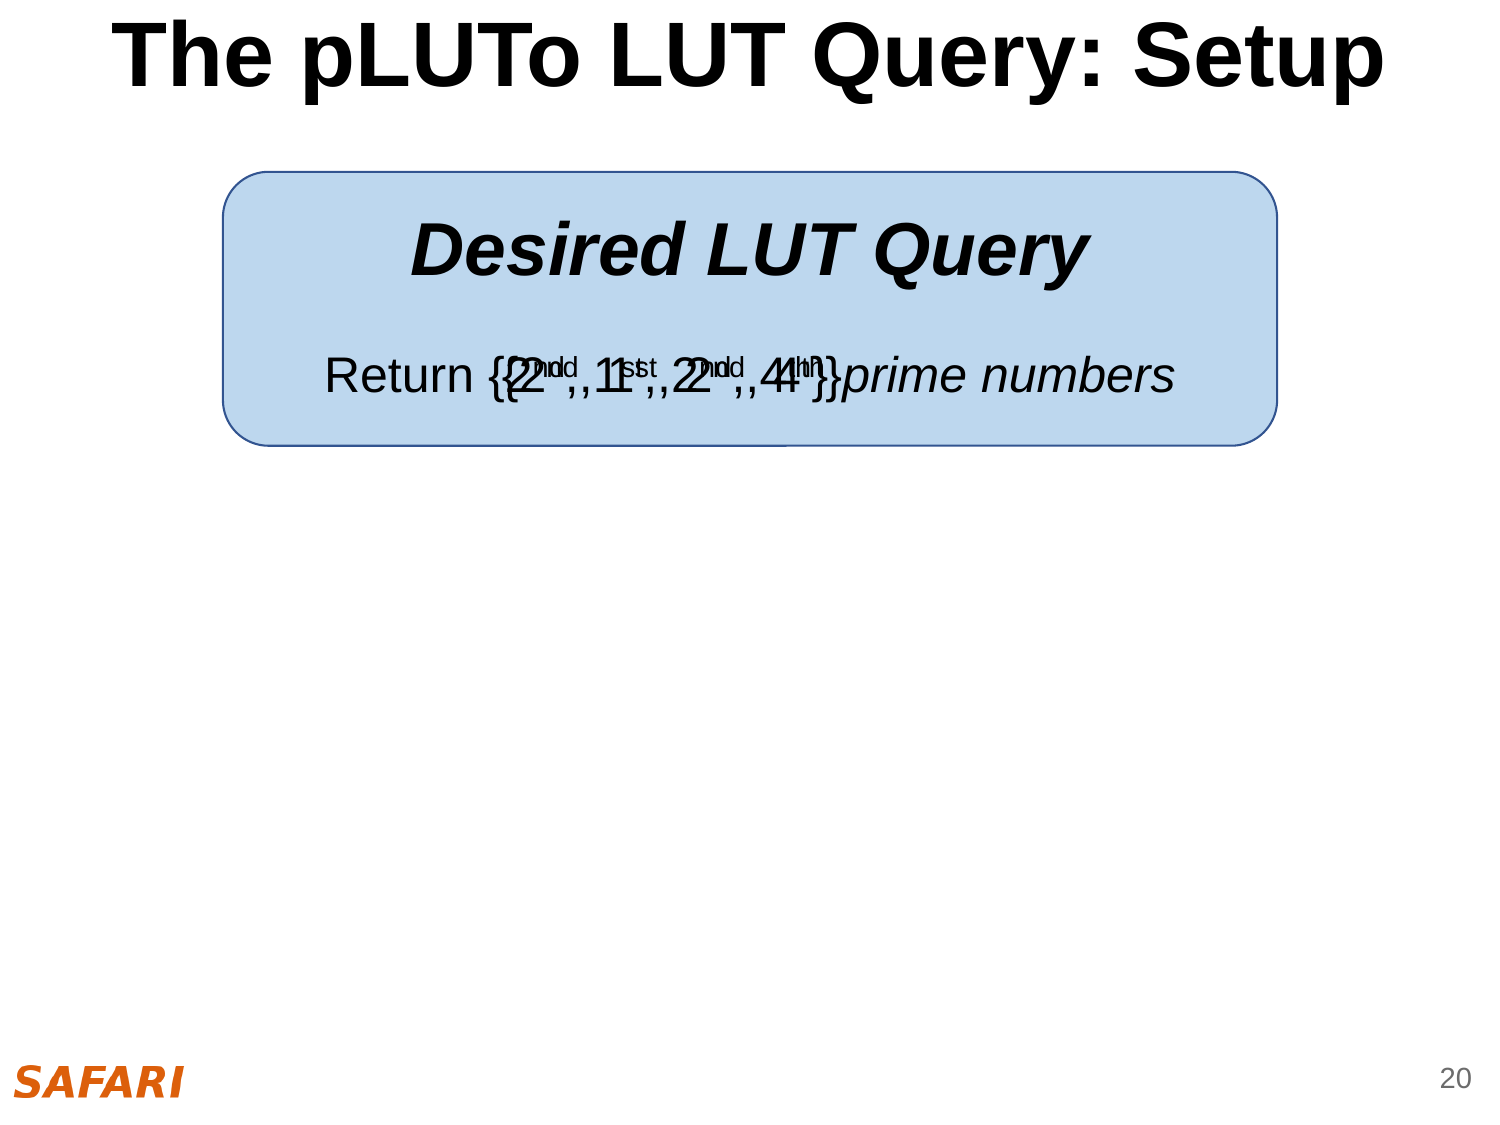

The pLUTo LUT Query: Setup

Desired LUT Query
Return {2nd, 1st, 2nd, 4th} prime numbers
{2nd, 1st, 2nd, 4th}
20